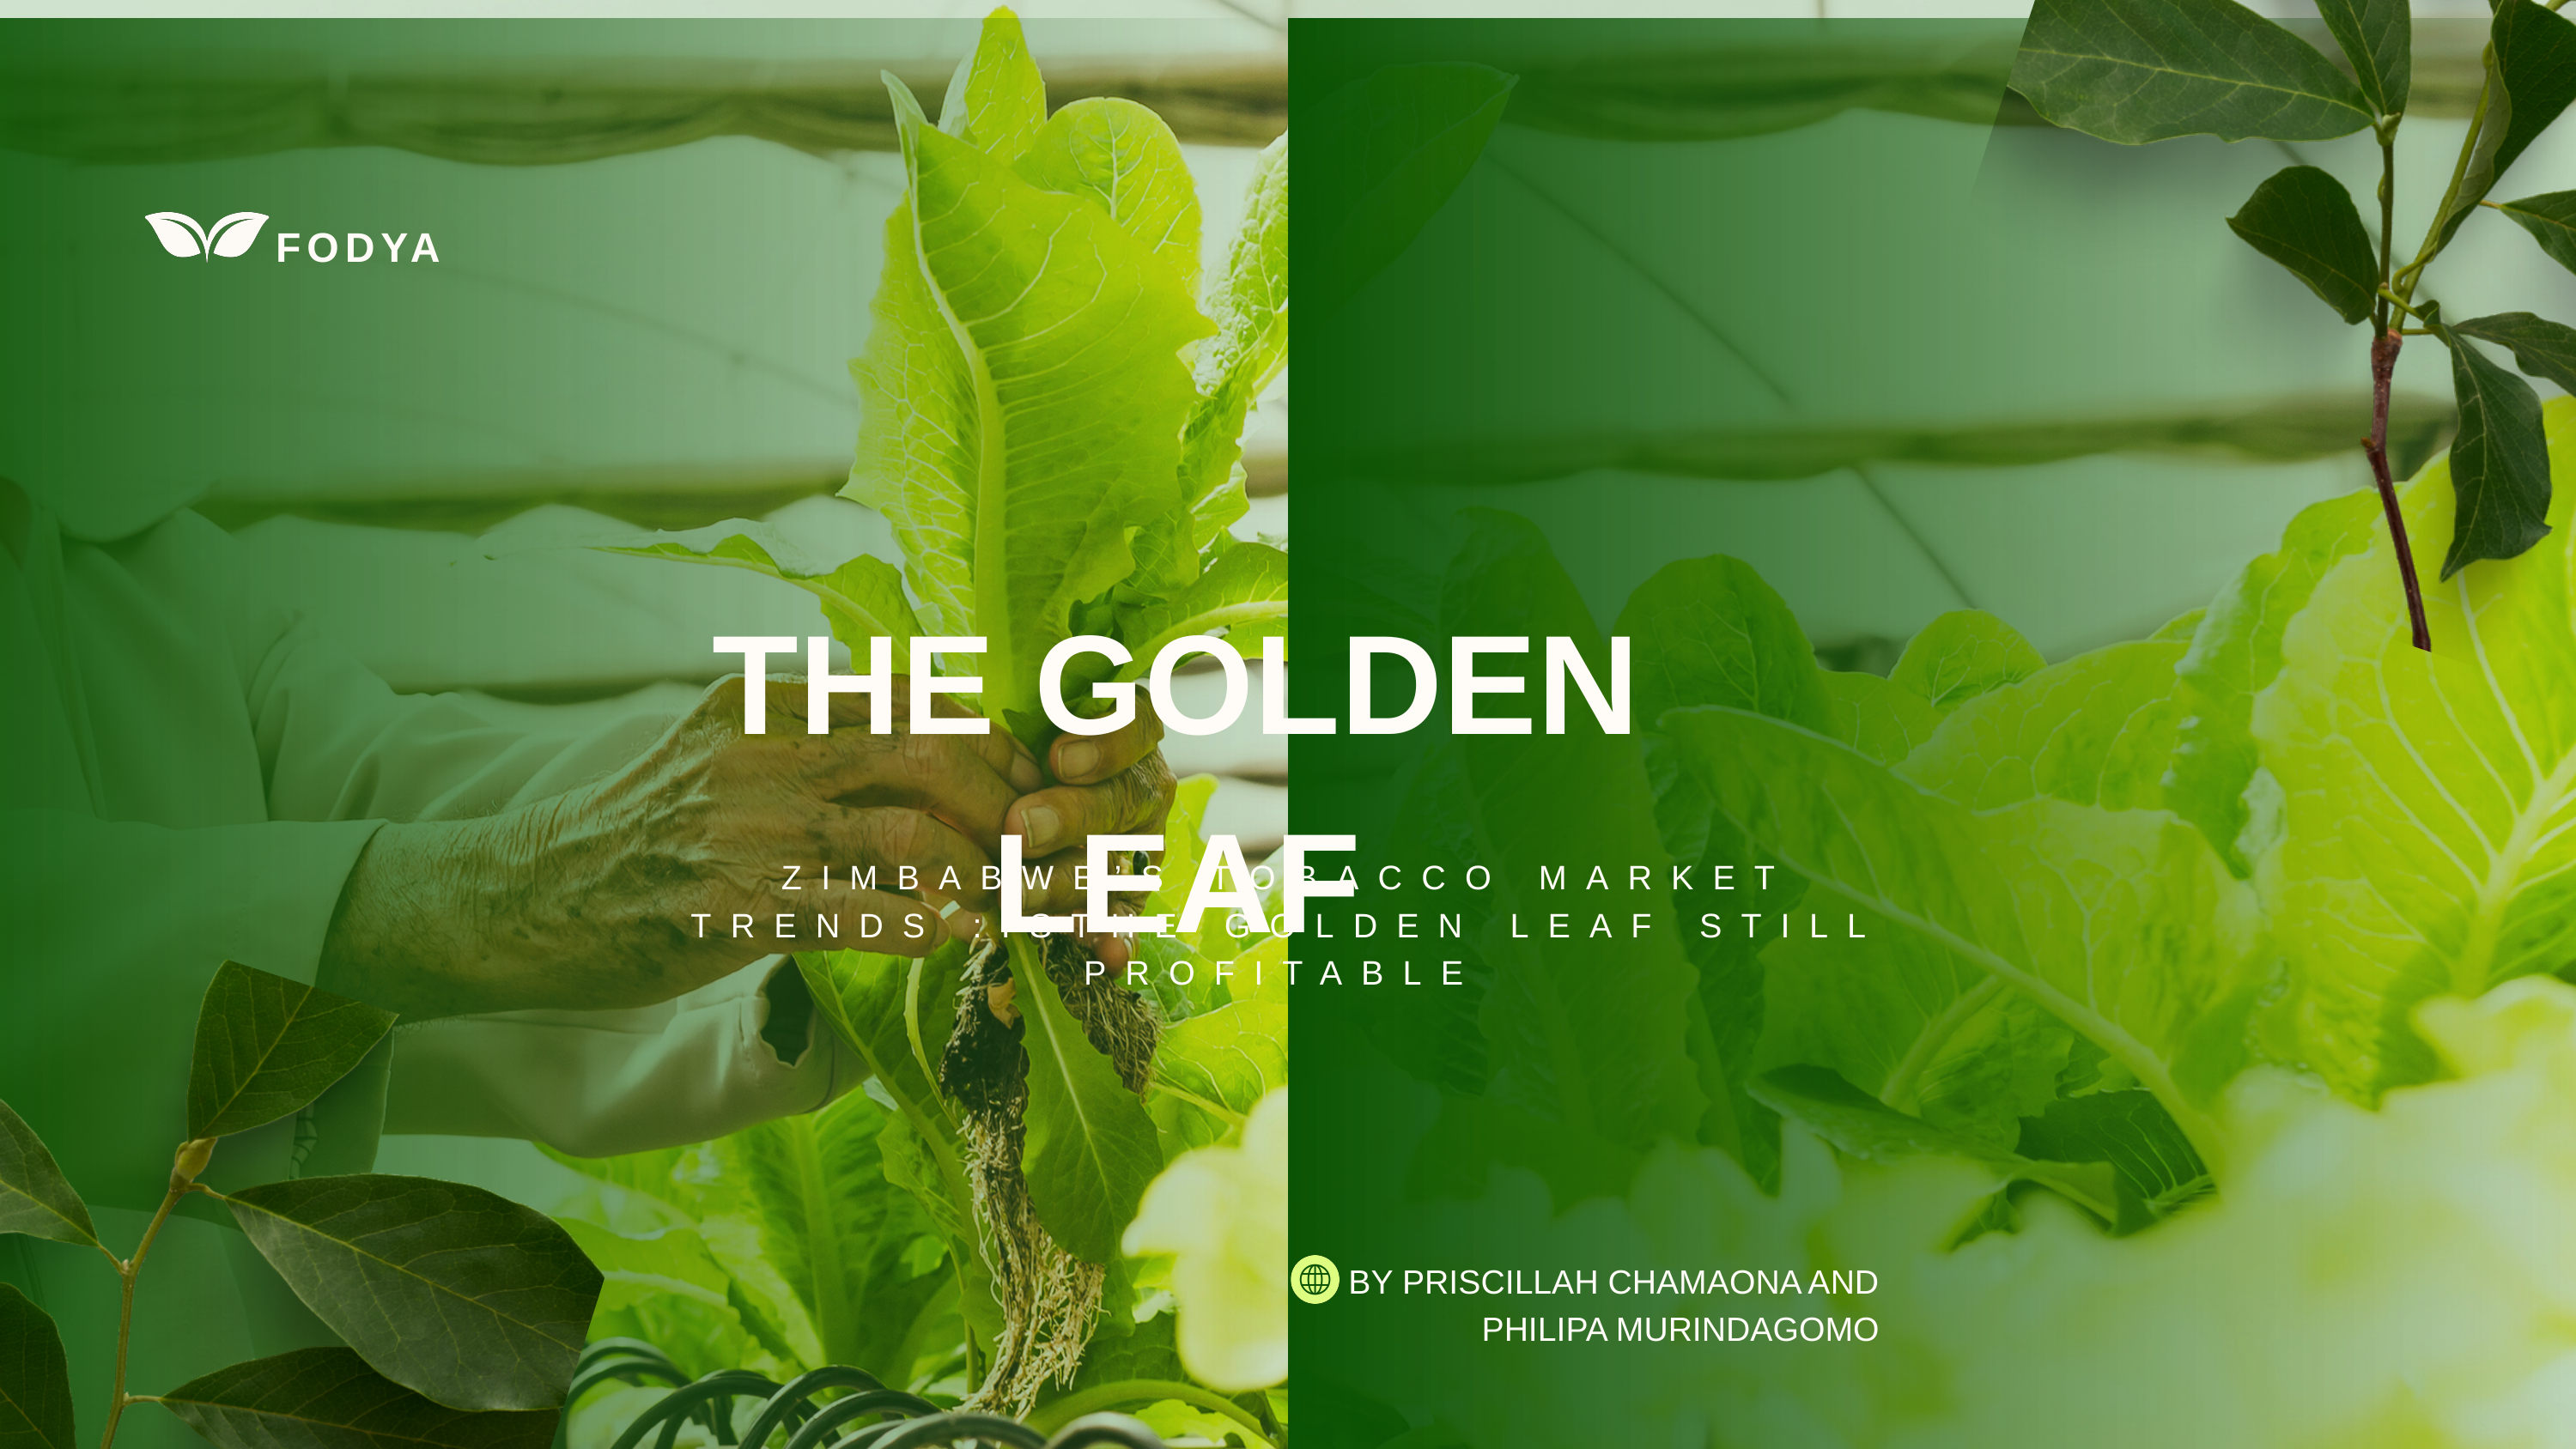

FODYA
THE GOLDEN LEAF
ZIMBABWE’S TOBACCO MARKET TRENDS :ISTHE GOLDEN LEAF STILL PROFITABLE

BY PRISCILLAH CHAMAONA AND PHILIPA MURINDAGOMO